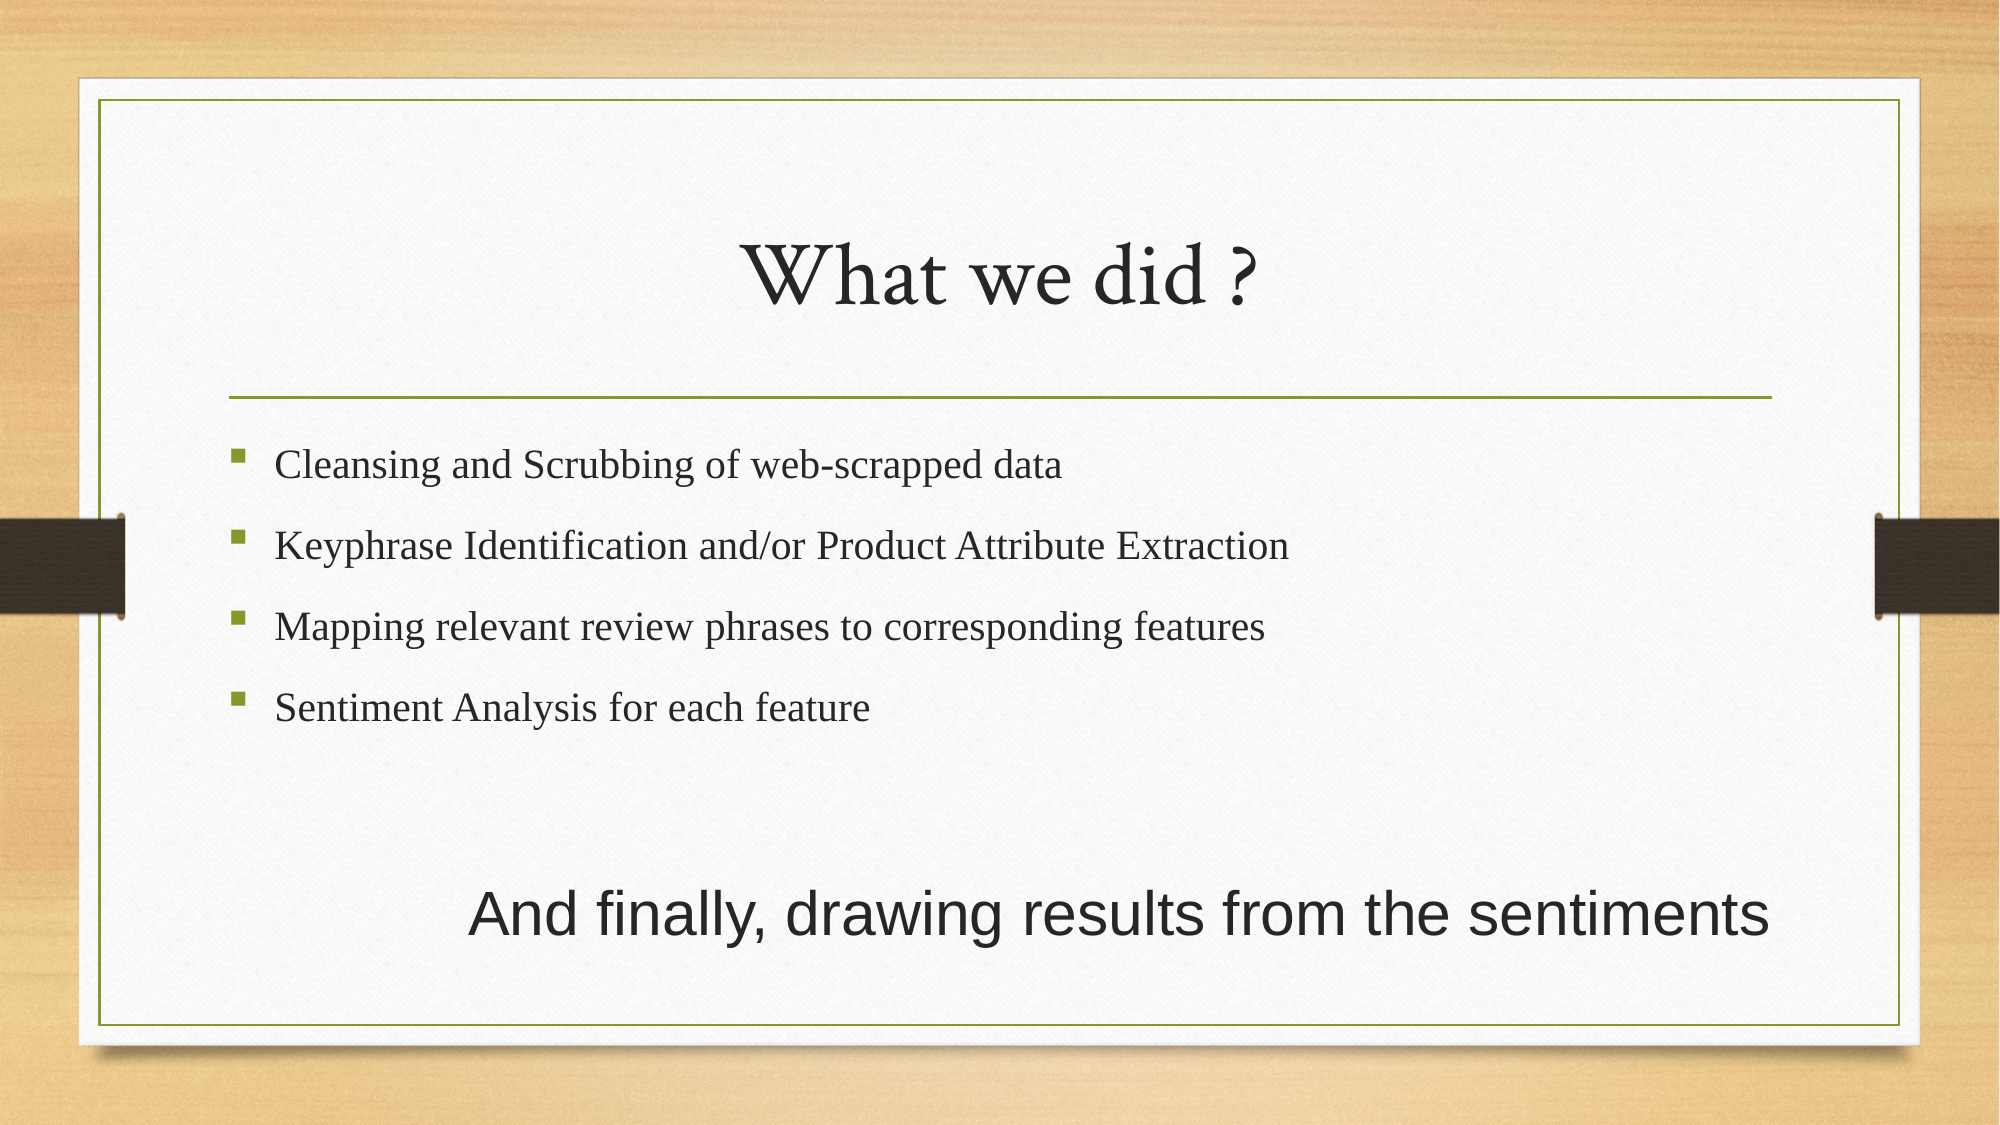

# What we did ?
Cleansing and Scrubbing of web-scrapped data
Keyphrase Identification and/or Product Attribute Extraction
Mapping relevant review phrases to corresponding features
Sentiment Analysis for each feature

And finally, drawing results from the sentiments